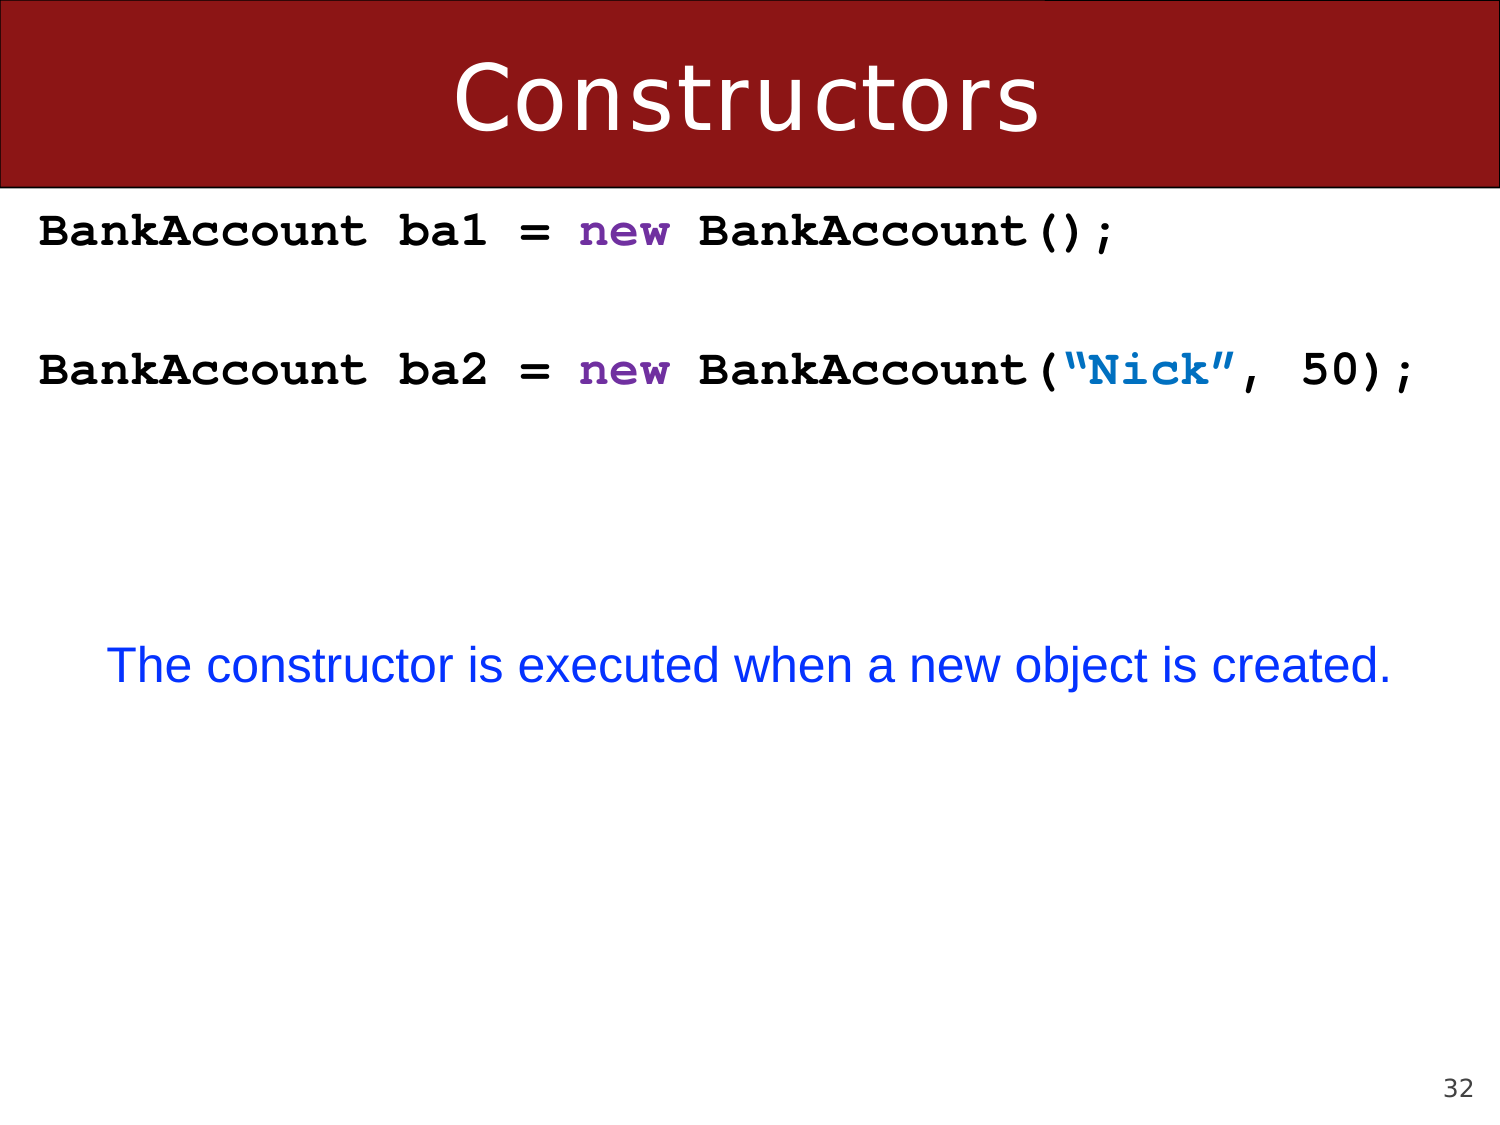

# Constructors
BankAccount ba1 = new BankAccount();

BankAccount ba2 = new BankAccount(“Nick”, 50);
The constructor is executed when a new object is created.